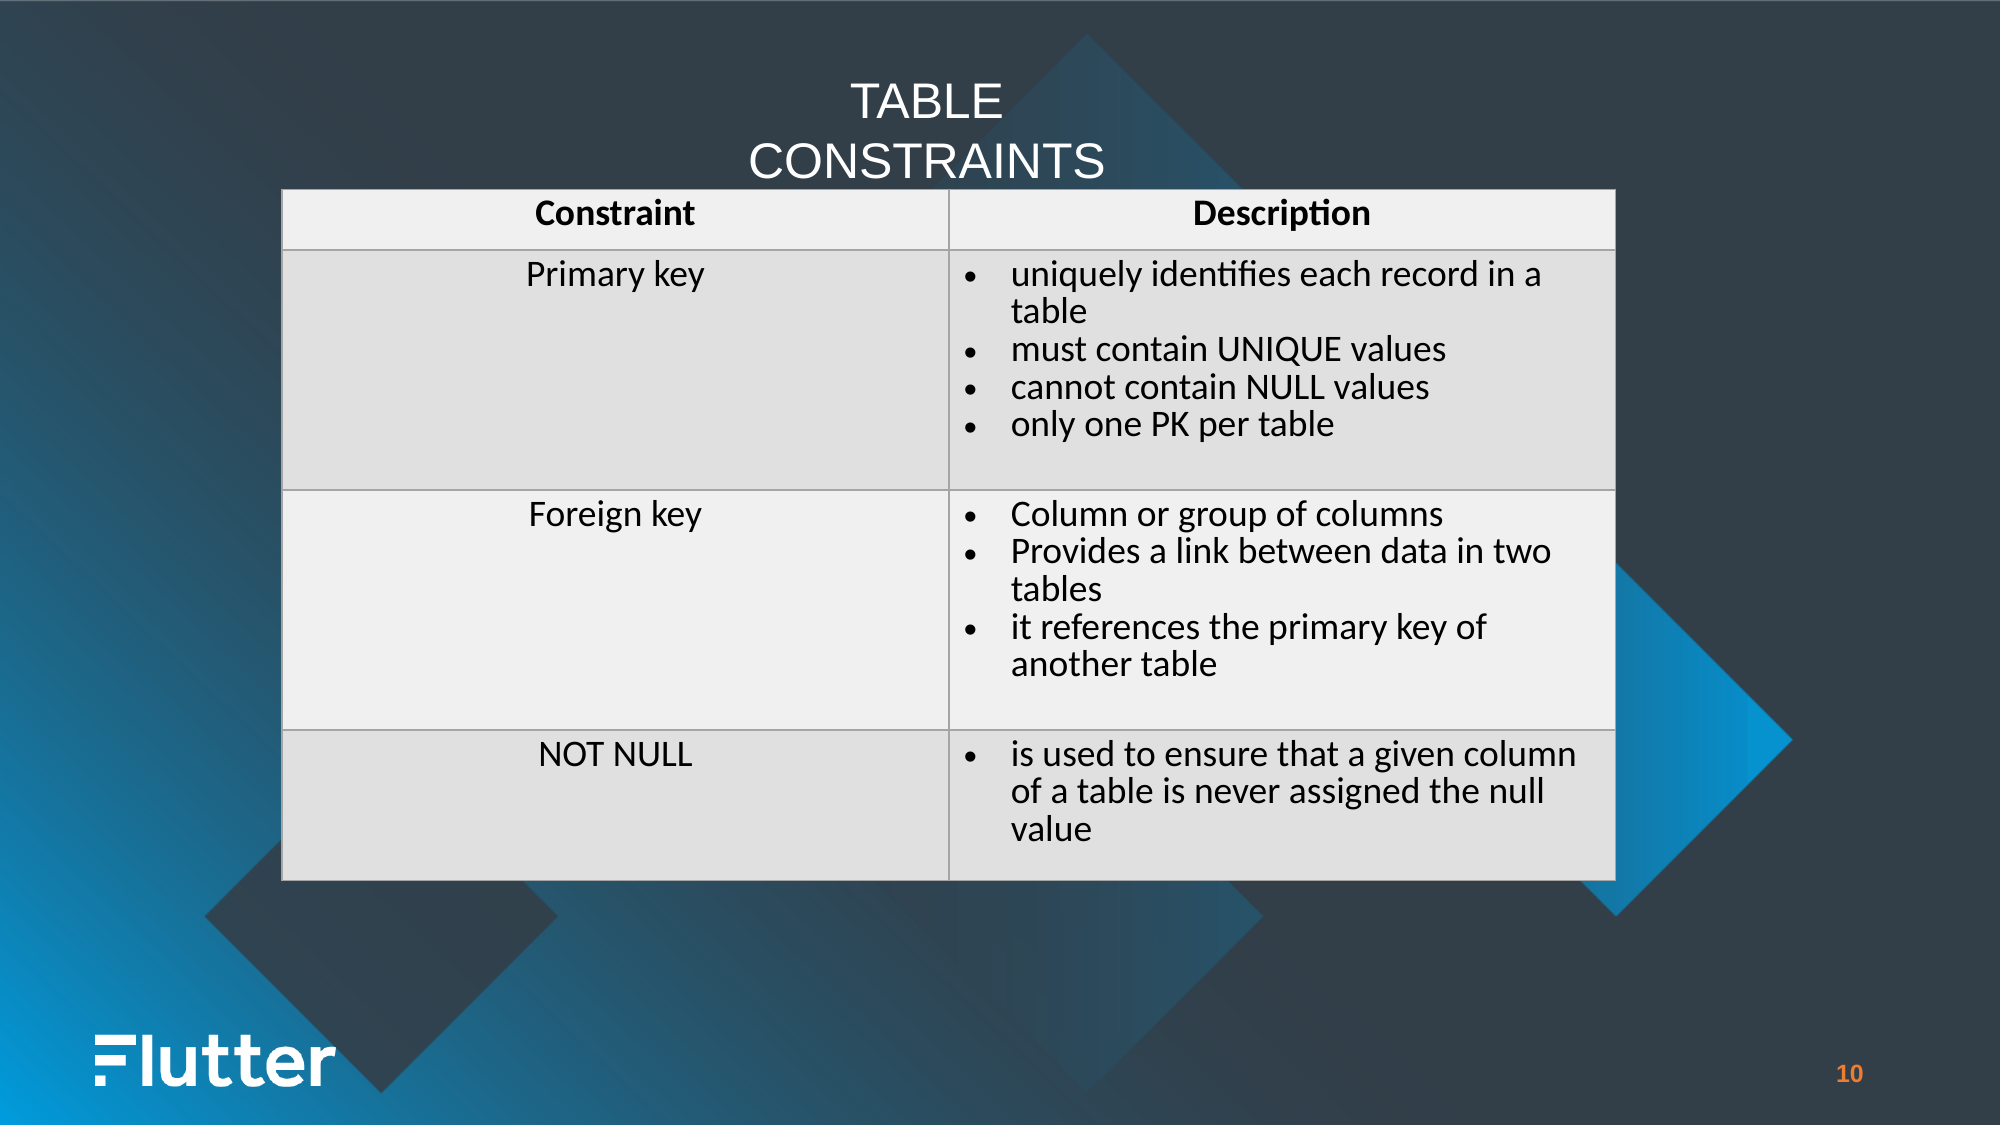

TABLE CONSTRAINTS
| Constraint | Description |
| --- | --- |
| Primary key | uniquely identifies each record in a table must contain UNIQUE values cannot contain NULL values only one PK per table |
| Foreign key | Column or group of columns Provides a link between data in two tables it references the primary key of another table |
| NOT NULL | is used to ensure that a given column of a table is never assigned the null value |